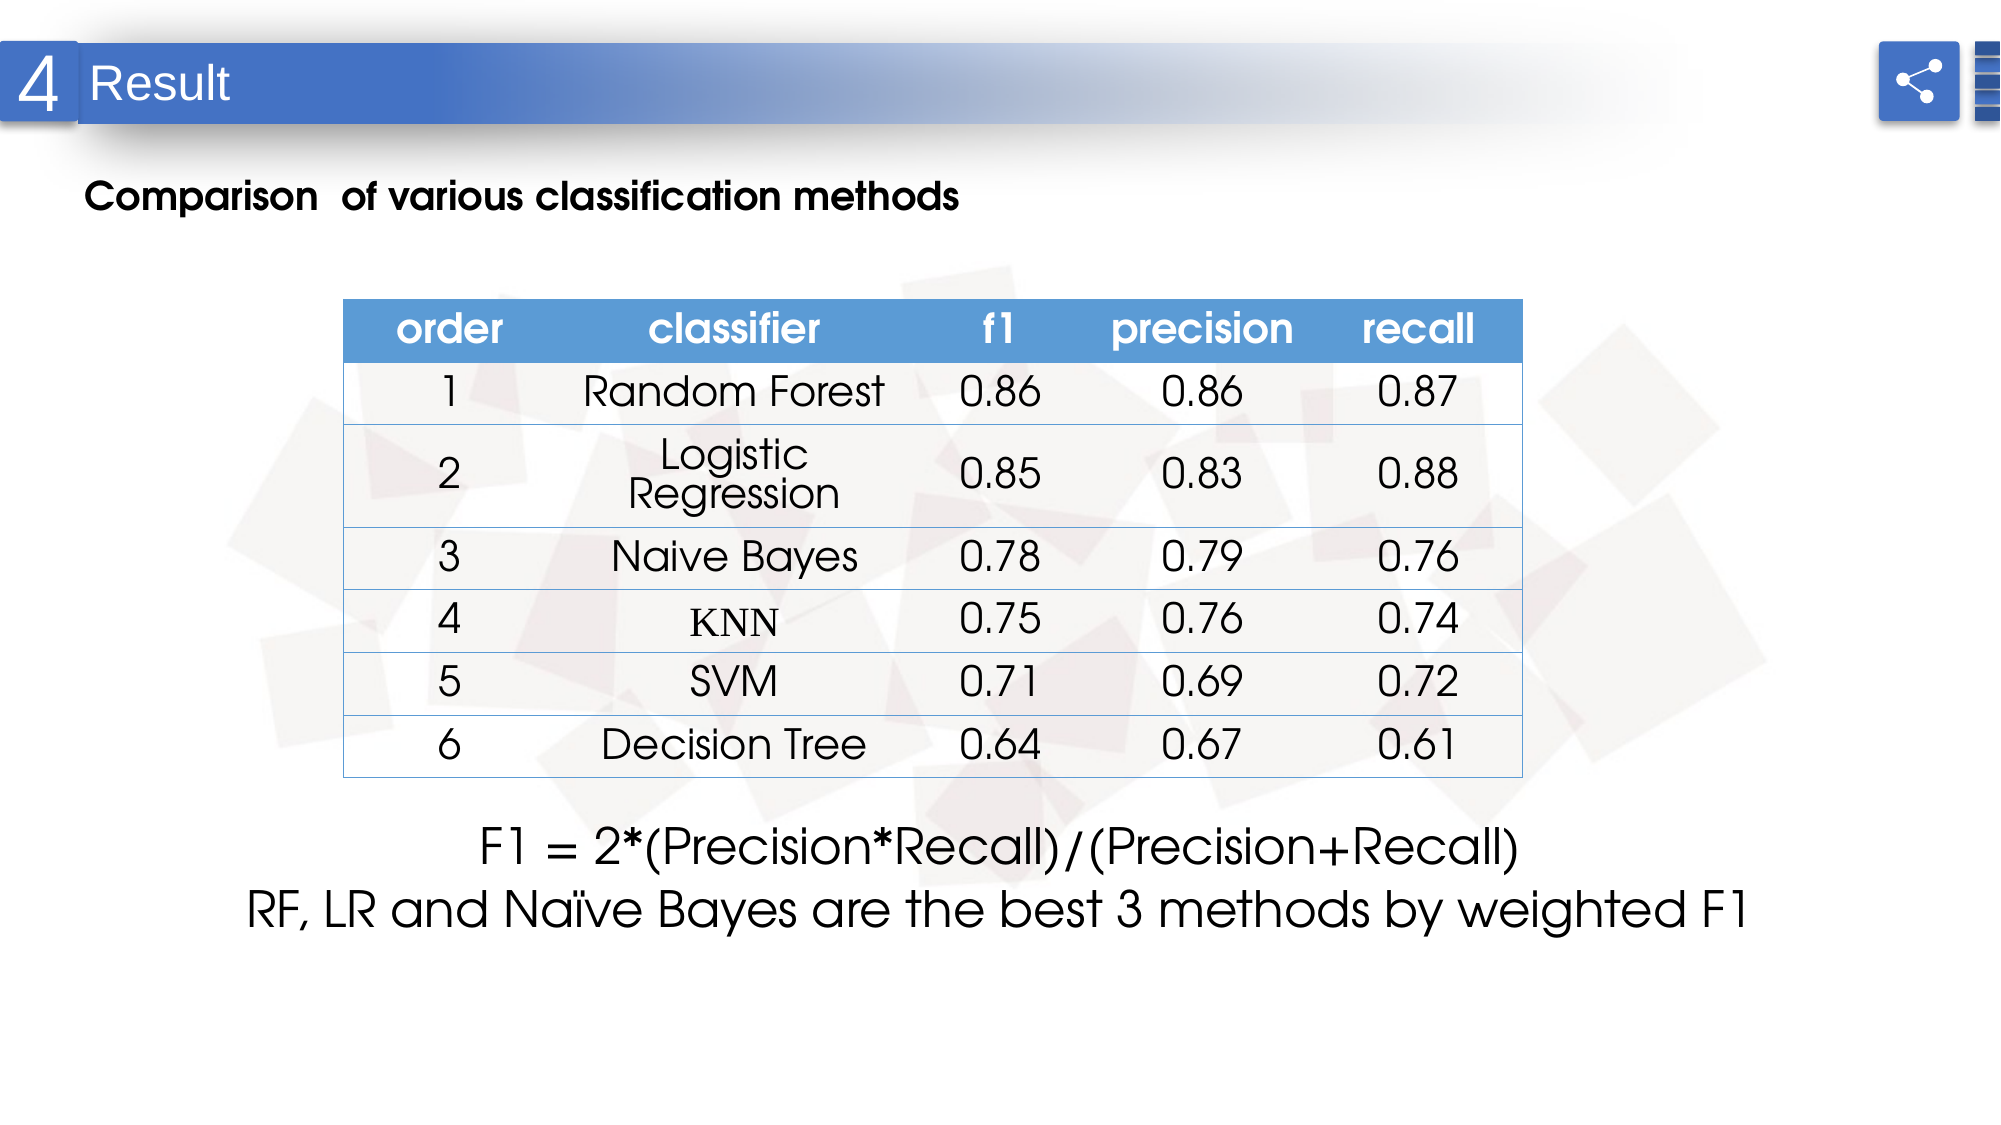

4

Result

Comparison  of various classification methods
| order | classifier | f1 | precision | recall |
| --- | --- | --- | --- | --- |
| 1 | Random Forest | 0.86 | 0.86 | 0.87 |
| 2 | Logistic Regression | 0.85 | 0.83 | 0.88 |
| 3 | Naive Bayes | 0.78 | 0.79 | 0.76 |
| 4 | KNN | 0.75 | 0.76 | 0.74 |
| 5 | SVM | 0.71 | 0.69 | 0.72 |
| 6 | Decision Tree | 0.64 | 0.67 | 0.61 |
F1 = 2*(Precision*Recall)/(Precision+Recall)
RF, LR and Naïve Bayes are the best 3 methods by weighted F1